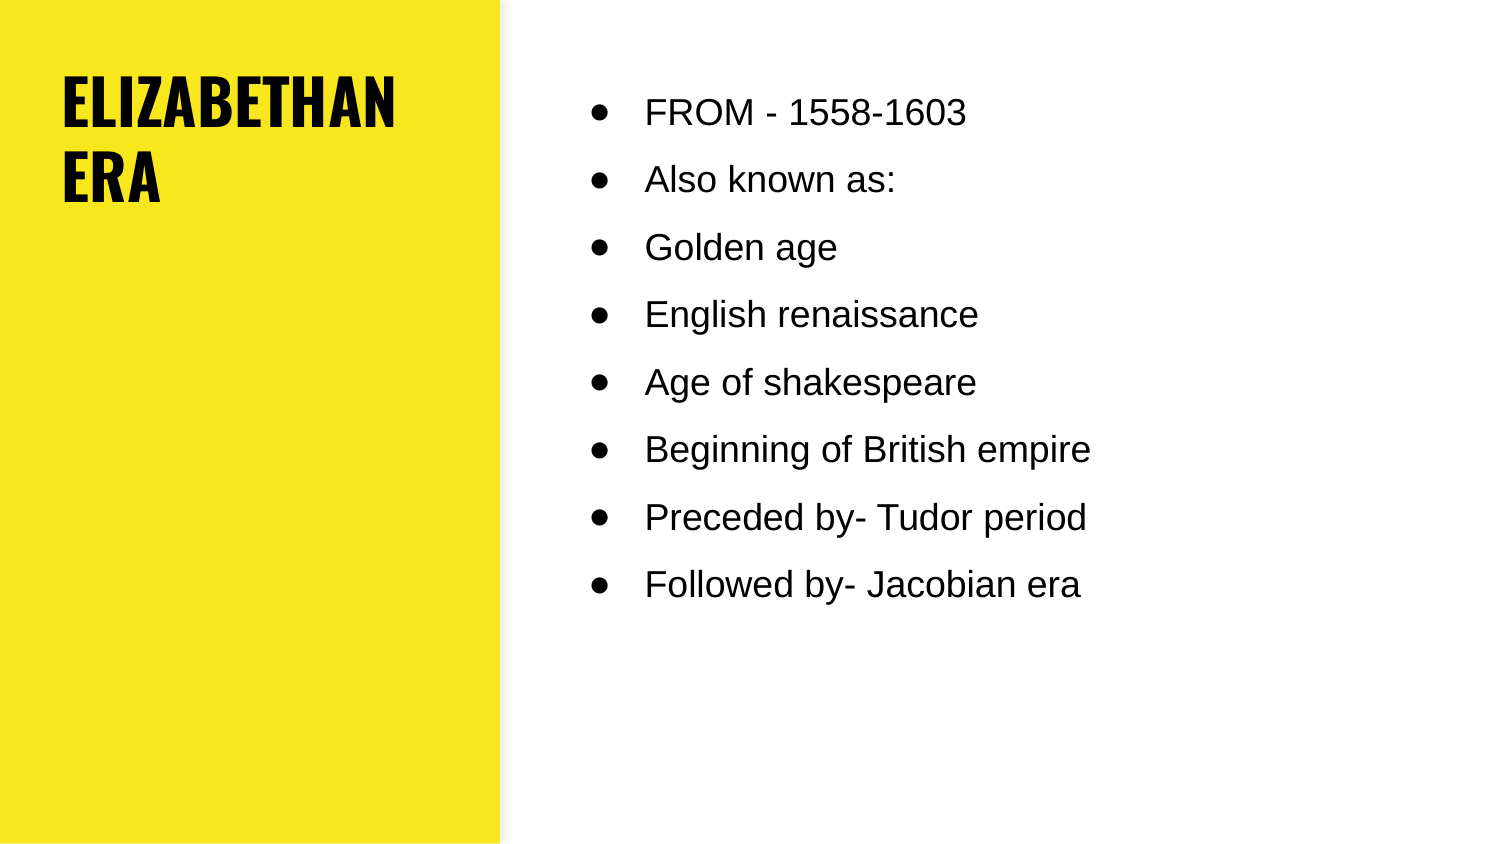

# ELIZABETHAN ERA
FROM - 1558-1603
Also known as:
Golden age
English renaissance
Age of shakespeare
Beginning of British empire
Preceded by- Tudor period
Followed by- Jacobian era